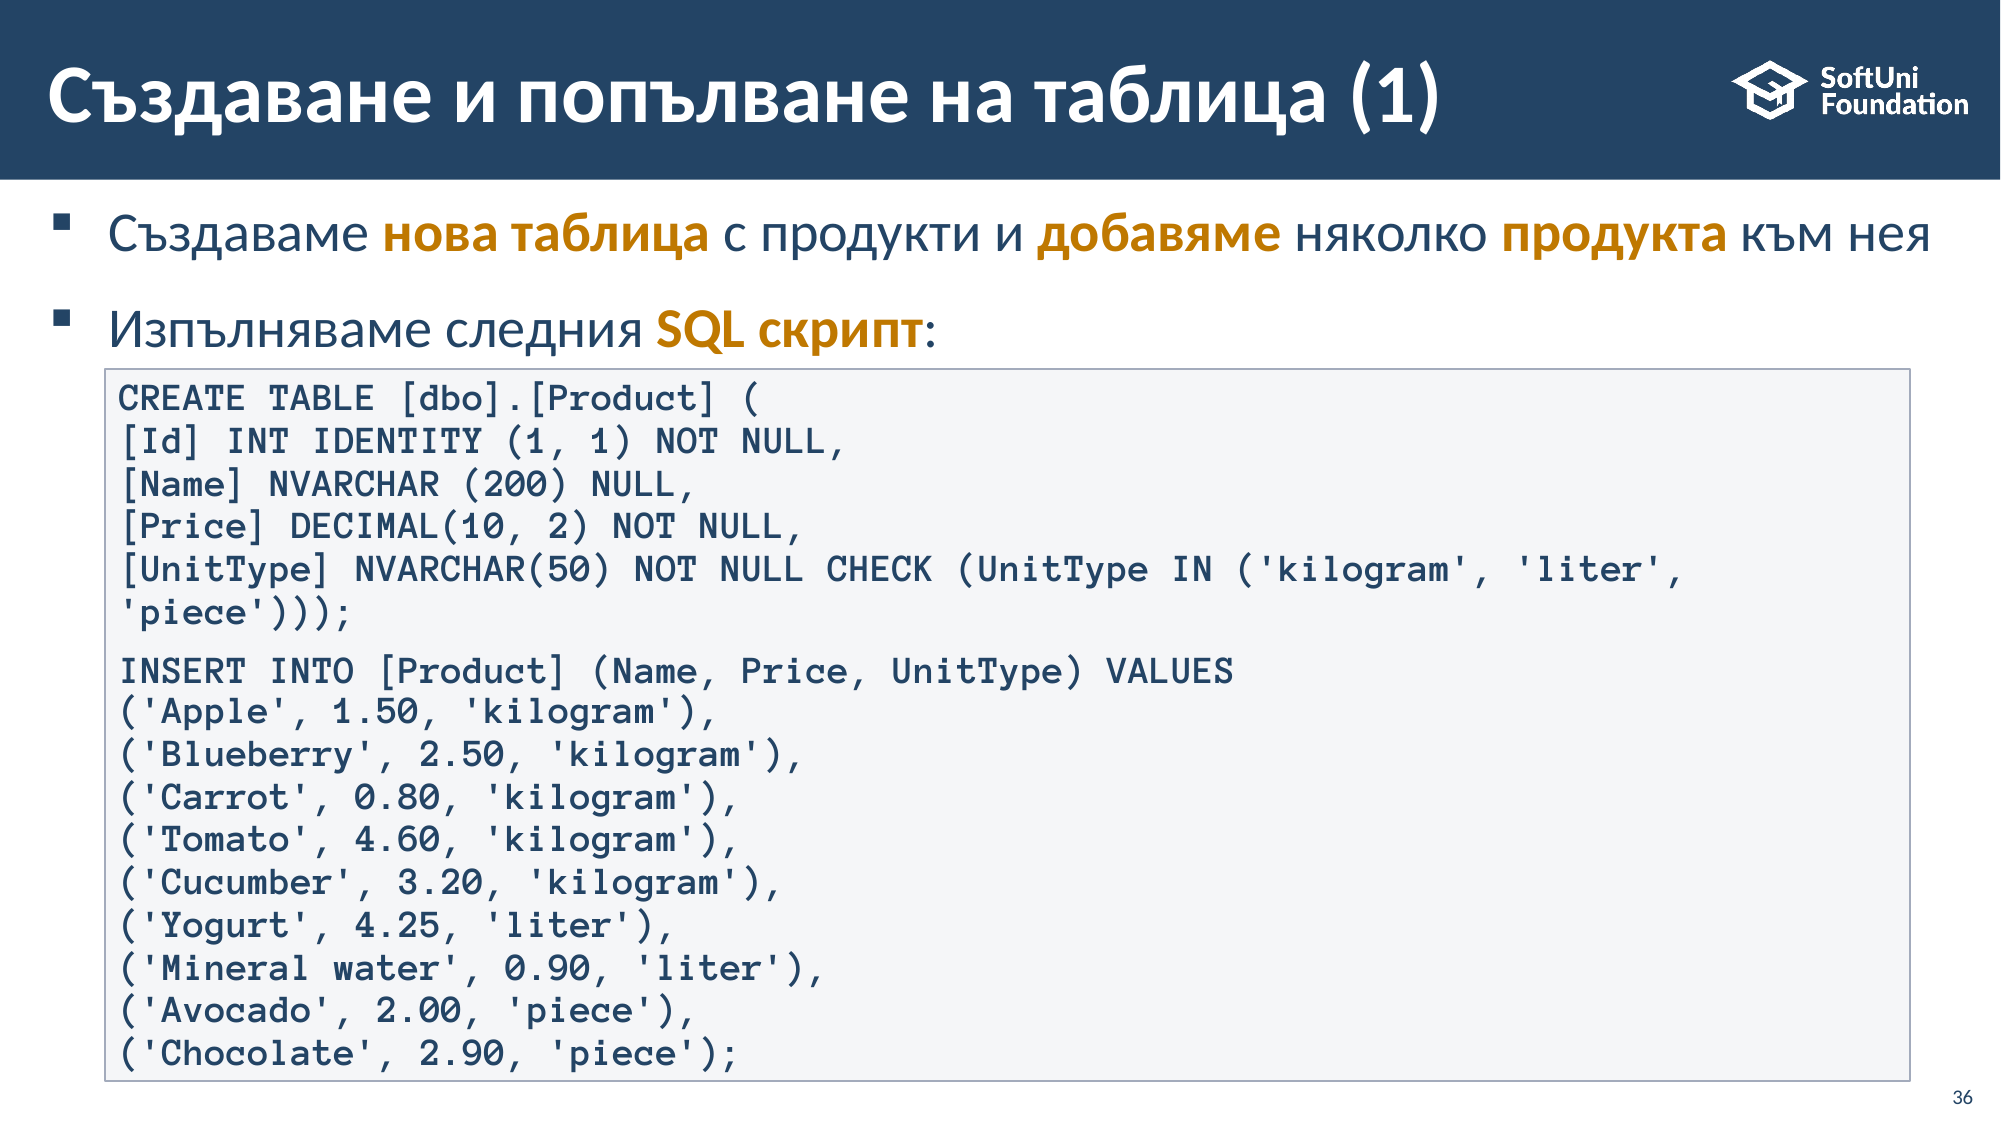

# Създаване и попълване на таблица (1)
Създаваме нова таблица с продукти и добавяме няколко продукта към нея
Изпълняваме следния SQL скрипт:
CREATE TABLE [dbo].[Product] (
[Id] INT IDENTITY (1, 1) NOT NULL,
[Name] NVARCHAR (200) NULL,
[Price] DECIMAL(10, 2) NOT NULL,
[UnitType] NVARCHAR(50) NOT NULL CHECK (UnitType IN ('kilogram', 'liter', 'piece')));
INSERT INTO [Product] (Name, Price, UnitType) VALUES
('Apple', 1.50, 'kilogram'),
('Blueberry', 2.50, 'kilogram'),
('Carrot', 0.80, 'kilogram'),
('Tomato', 4.60, 'kilogram'),
('Cucumber', 3.20, 'kilogram'),
('Yogurt', 4.25, 'liter'),
('Mineral water', 0.90, 'liter'),
('Avocado', 2.00, 'piece'),
('Chocolate', 2.90, 'piece');
36